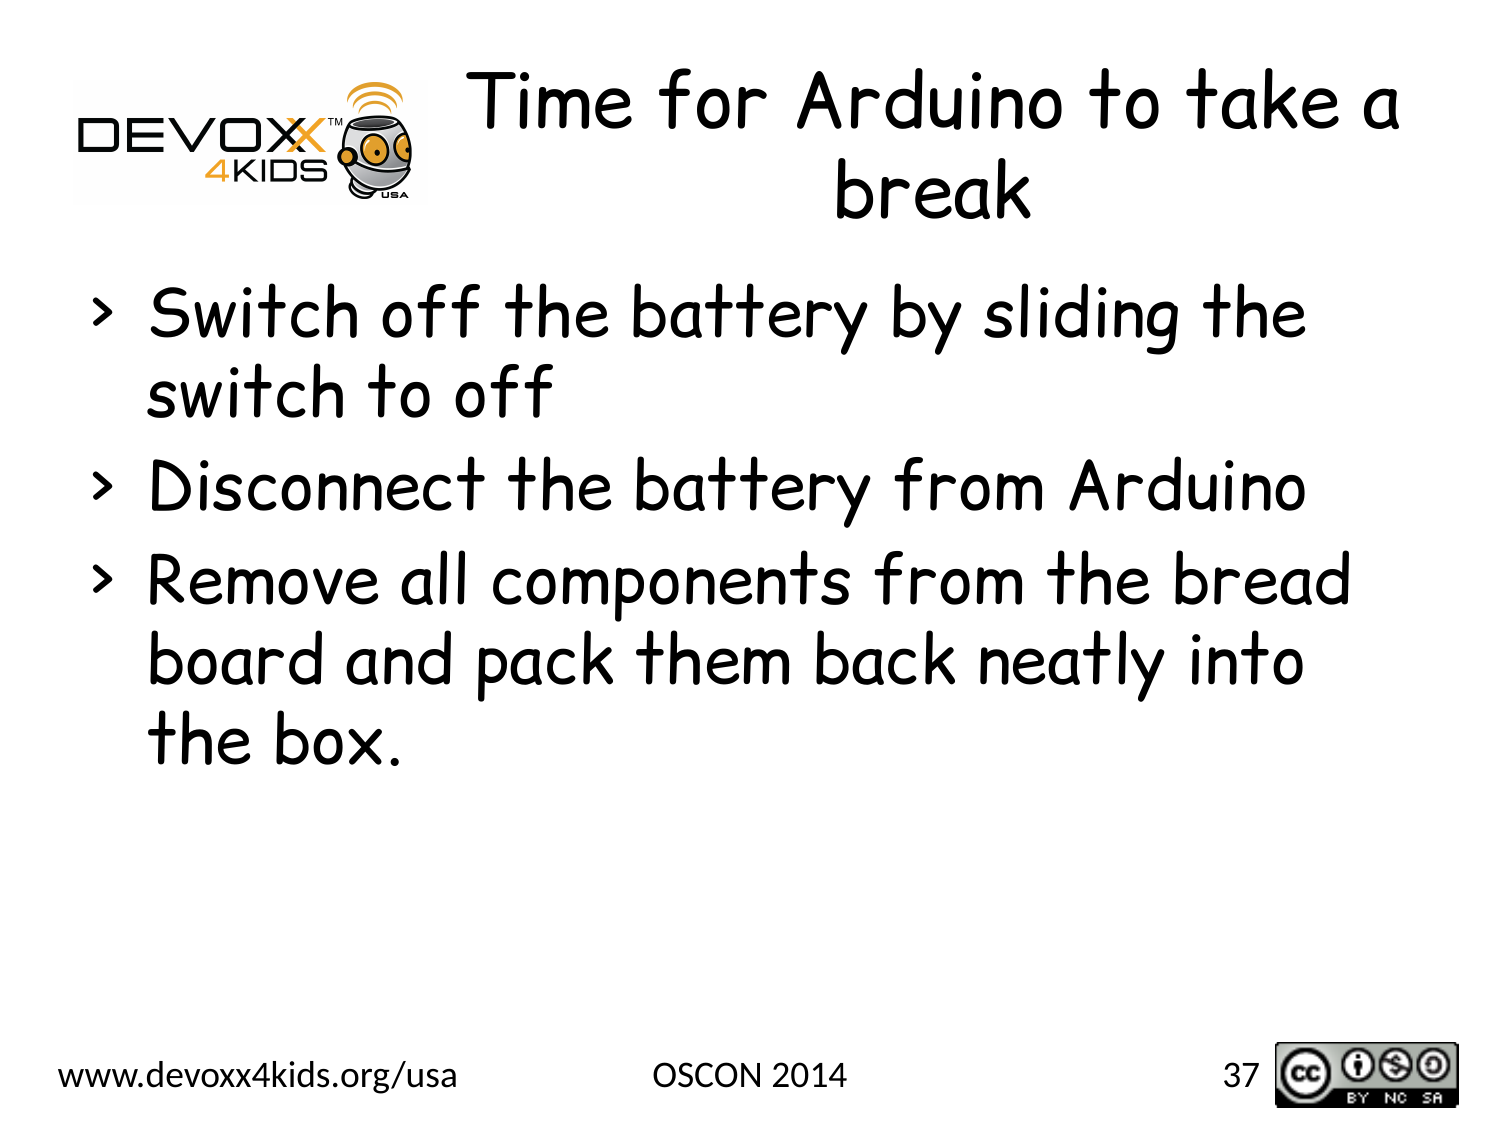

# Time for Arduino to take a break
Switch off the battery by sliding the switch to off
Disconnect the battery from Arduino
Remove all components from the bread board and pack them back neatly into the box.
OSCON 2014
37